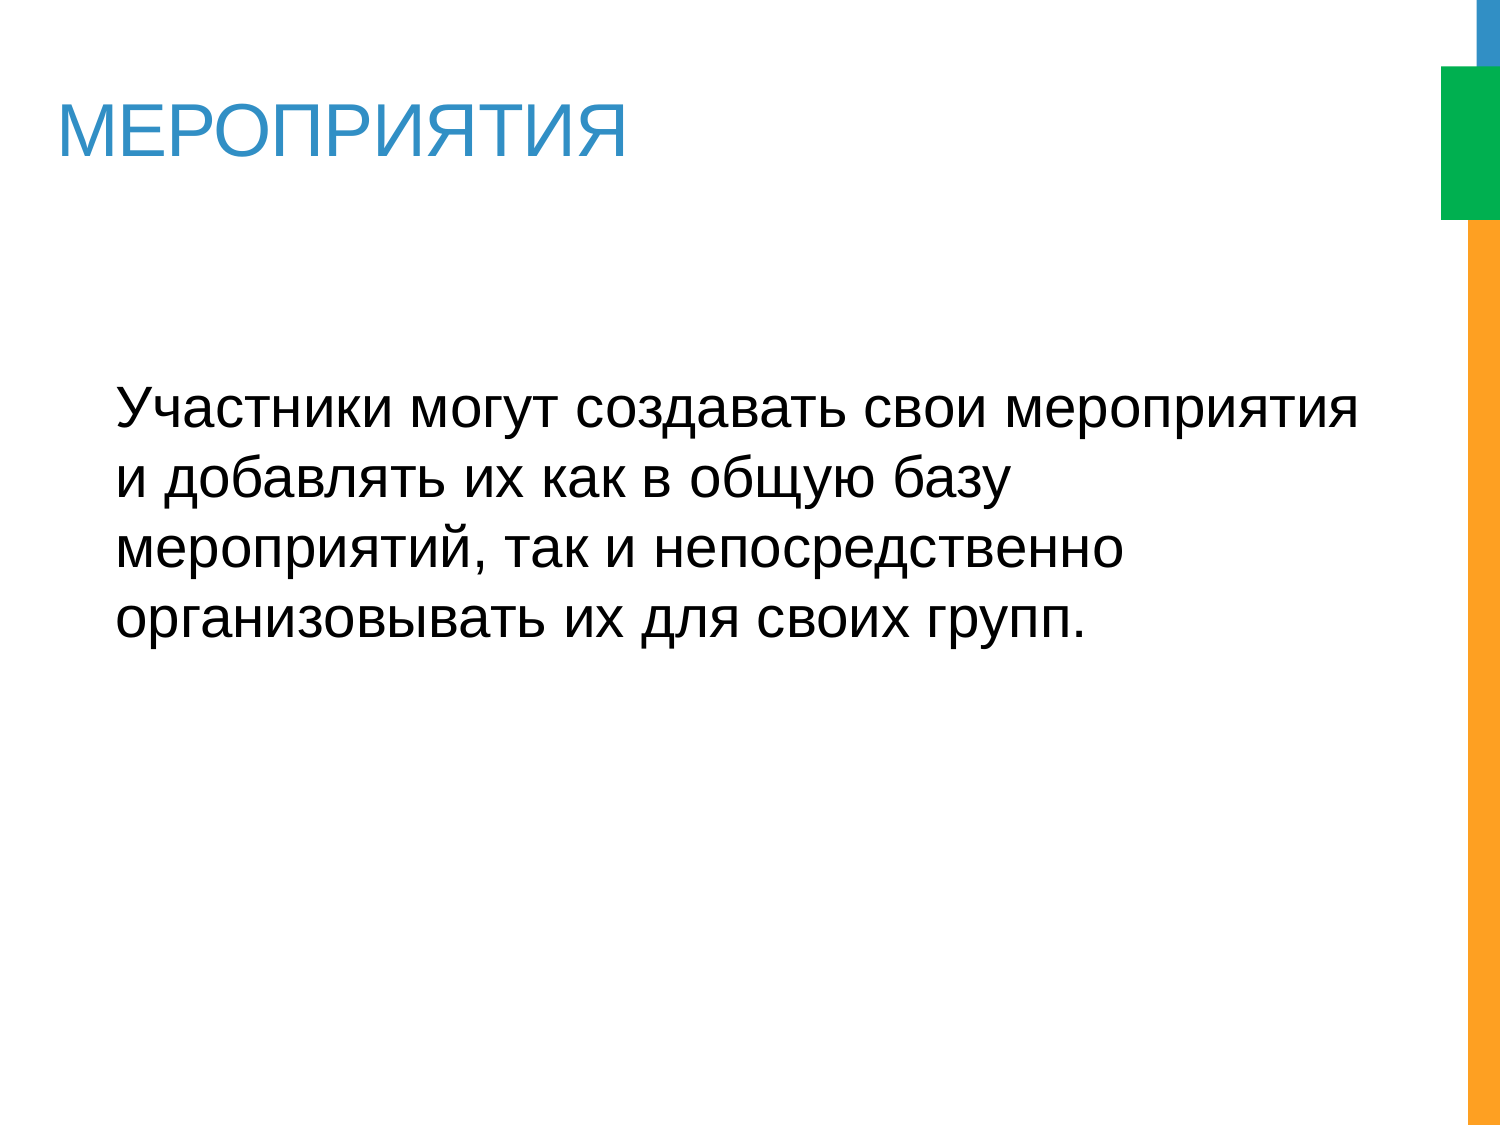

# мероприятия

Участники могут создавать свои мероприятия и добавлять их как в общую базу мероприятий, так и непосредственно организовывать их для своих групп.